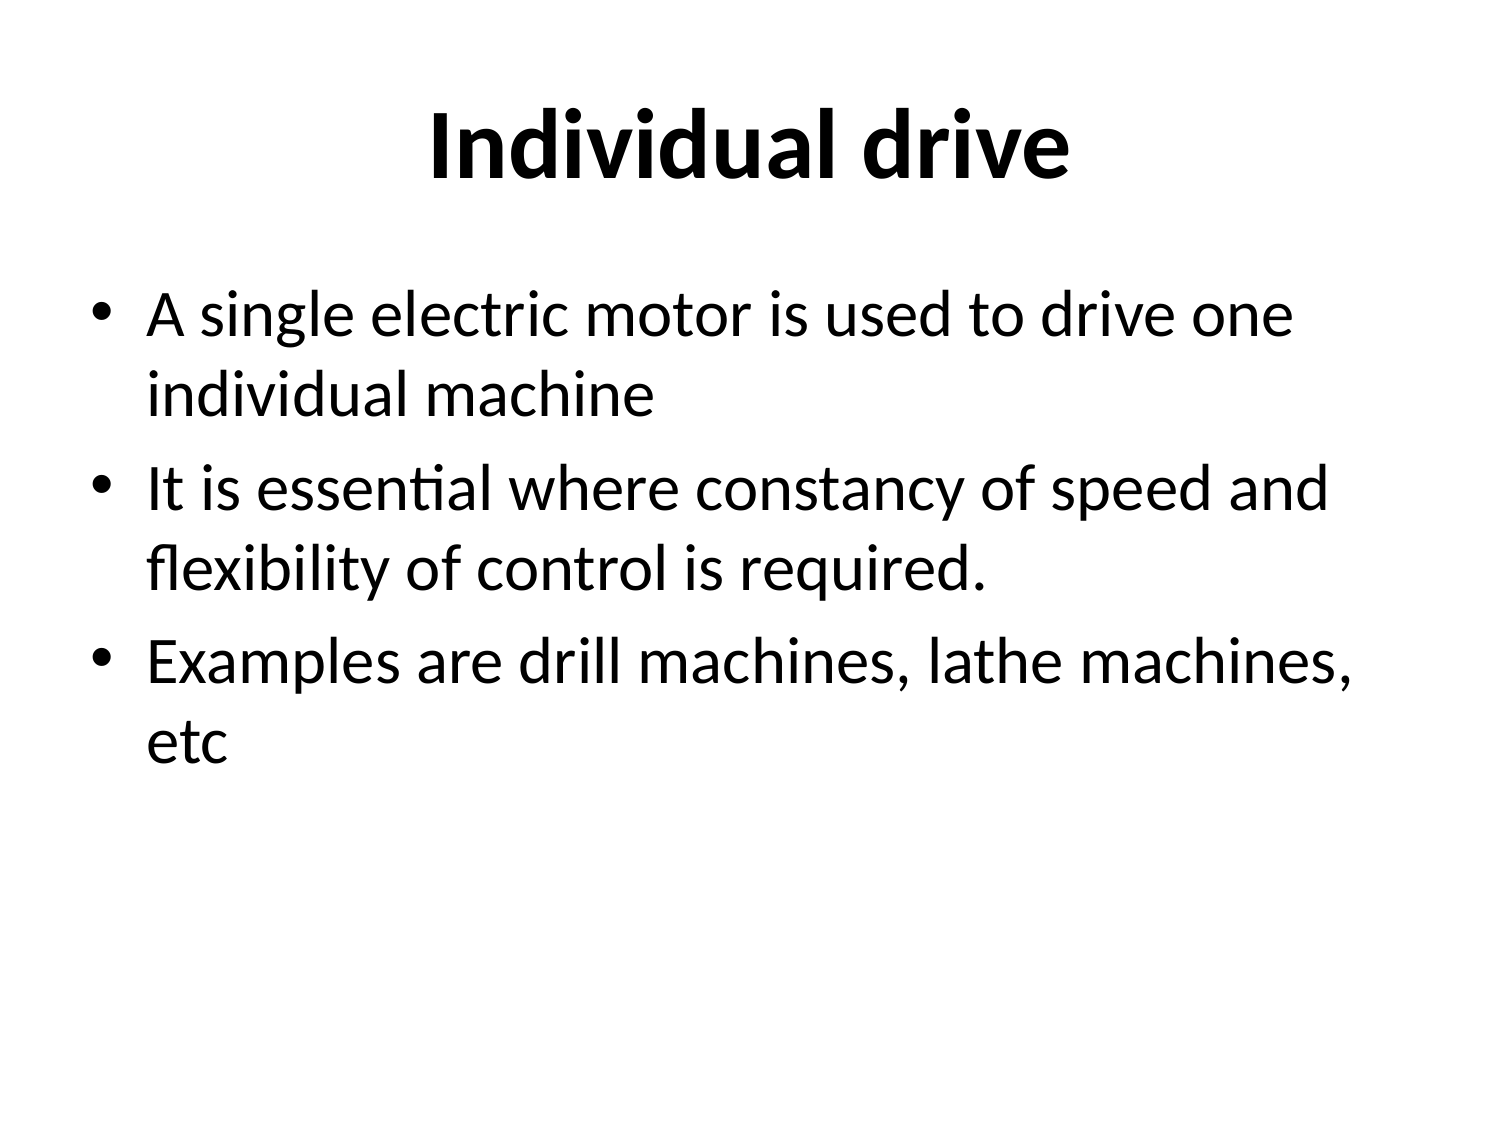

# Individual drive
A single electric motor is used to drive one individual machine
It is essential where constancy of speed and flexibility of control is required.
Examples are drill machines, lathe machines, etc